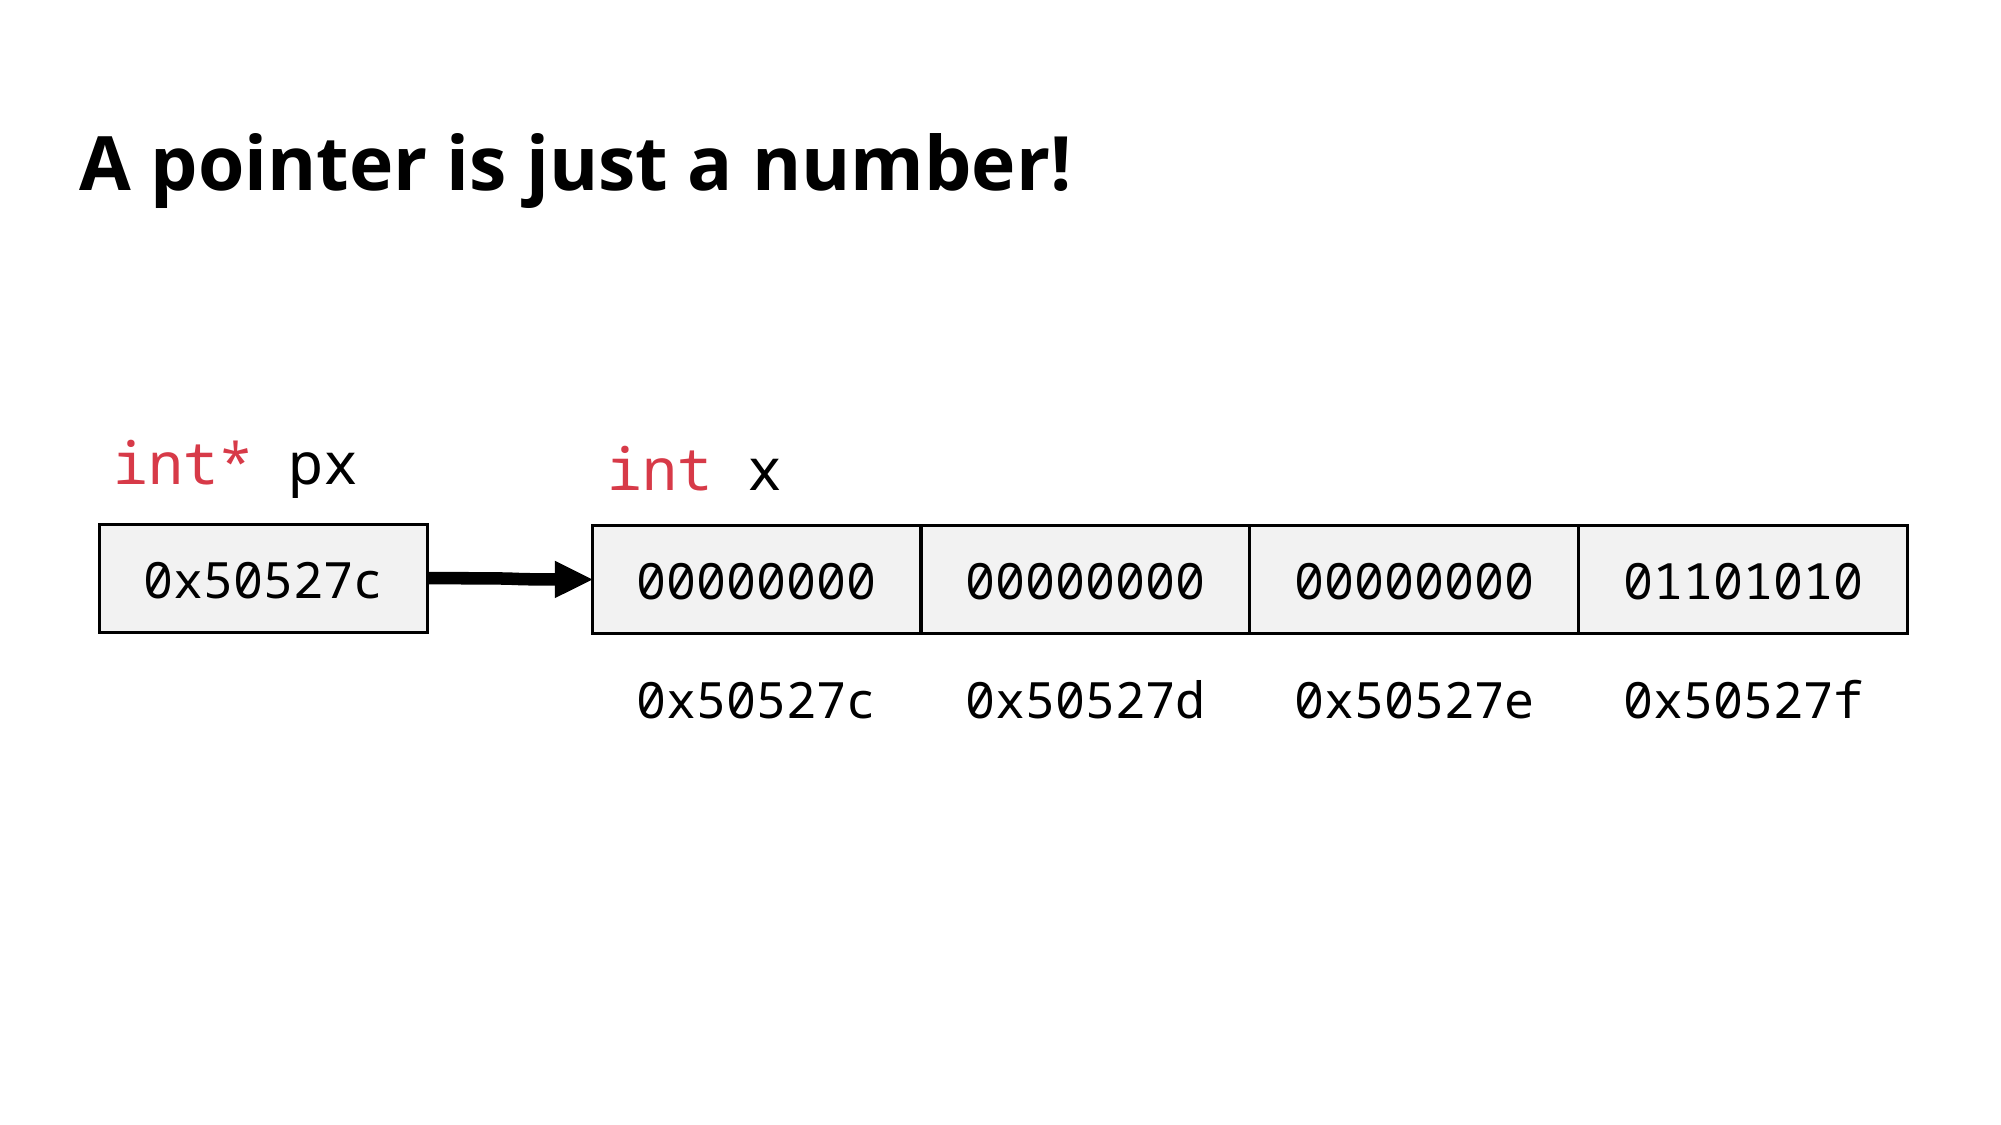

# A pointer is just a number!
int* px
int x
0x50527c
00000000
00000000
00000000
01101010
0x50527c
0x50527d
0x50527e
0x50527f